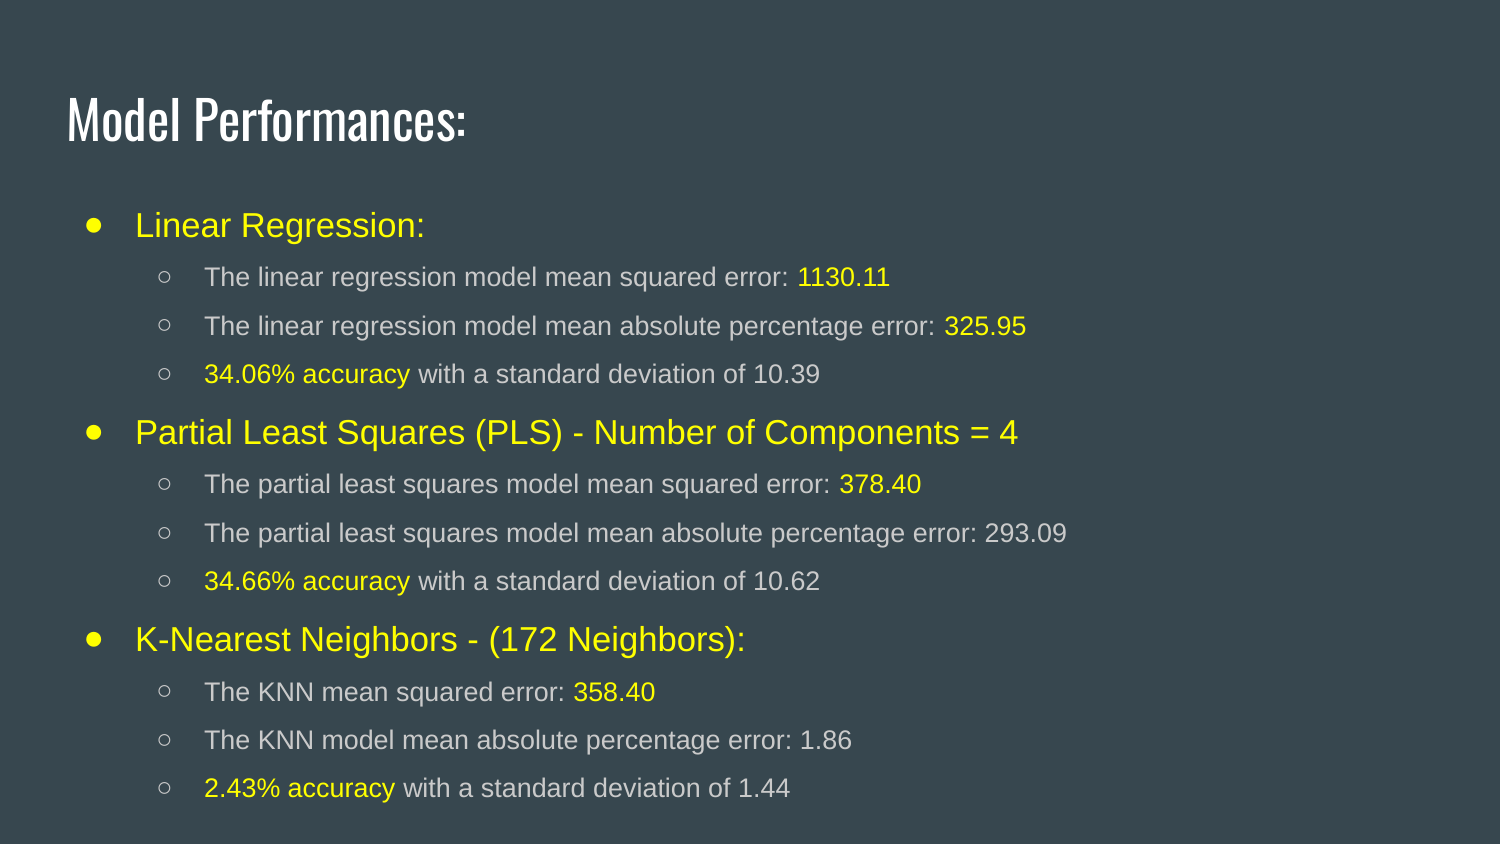

# Model Performances:
Linear Regression:
The linear regression model mean squared error: 1130.11
The linear regression model mean absolute percentage error: 325.95
34.06% accuracy with a standard deviation of 10.39
Partial Least Squares (PLS) - Number of Components = 4
The partial least squares model mean squared error: 378.40
The partial least squares model mean absolute percentage error: 293.09
34.66% accuracy with a standard deviation of 10.62
K-Nearest Neighbors - (172 Neighbors):
The KNN mean squared error: 358.40
The KNN model mean absolute percentage error: 1.86
2.43% accuracy with a standard deviation of 1.44